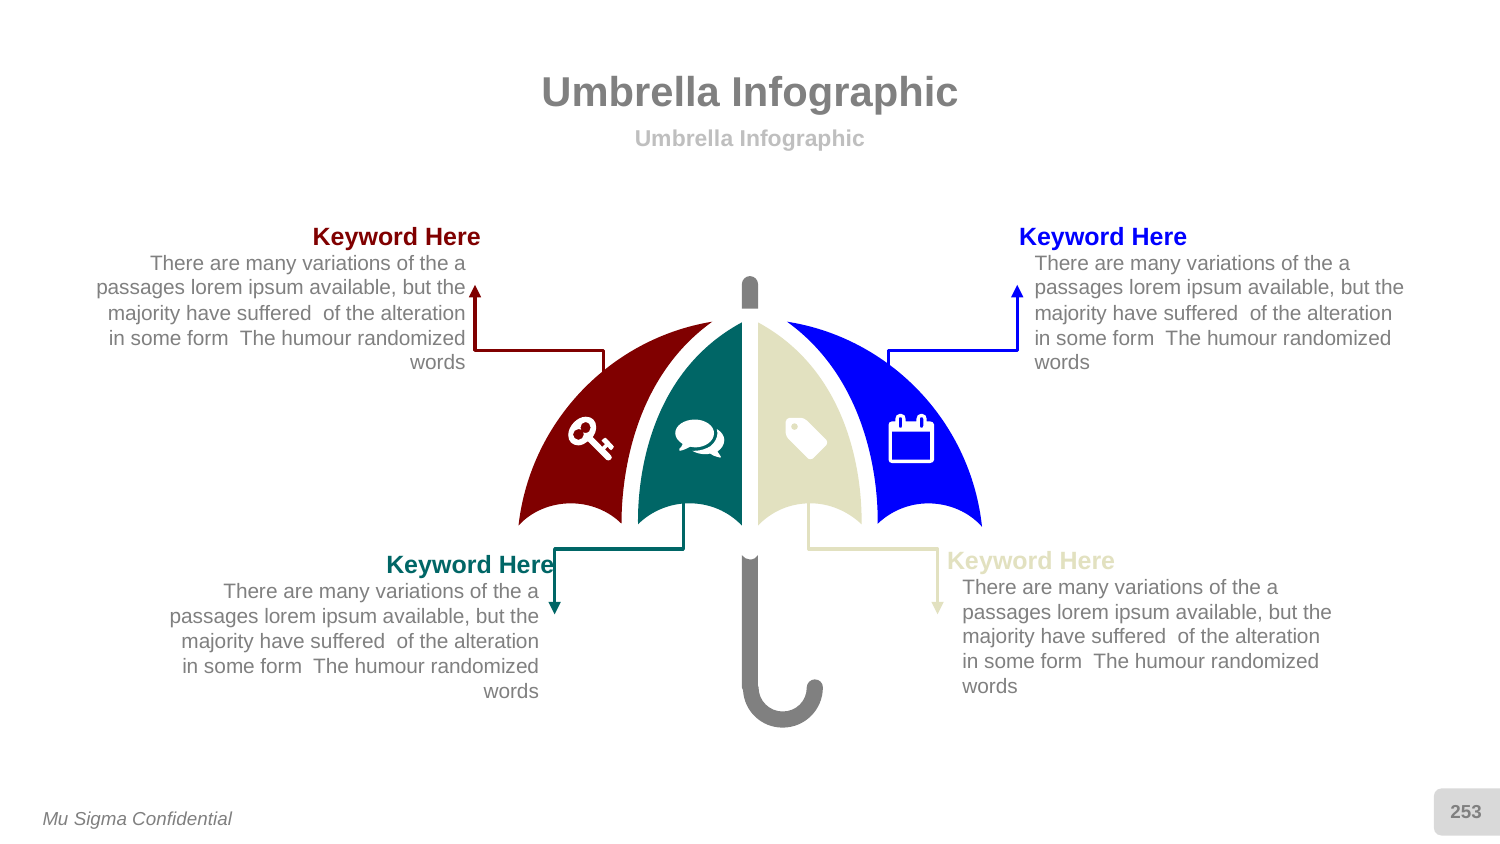

# Umbrella Infographic
Umbrella Infographic
Keyword Here
There are many variations of the a passages lorem ipsum available, but the majority have suffered  of the alteration in some form  The humour randomized words
Keyword Here
There are many variations of the a passages lorem ipsum available, but the majority have suffered  of the alteration in some form  The humour randomized words

Keyword Here
There are many variations of the a passages lorem ipsum available, but the majority have suffered  of the alteration in some form  The humour randomized words
Keyword Here
There are many variations of the a passages lorem ipsum available, but the majority have suffered  of the alteration in some form  The humour randomized words
253